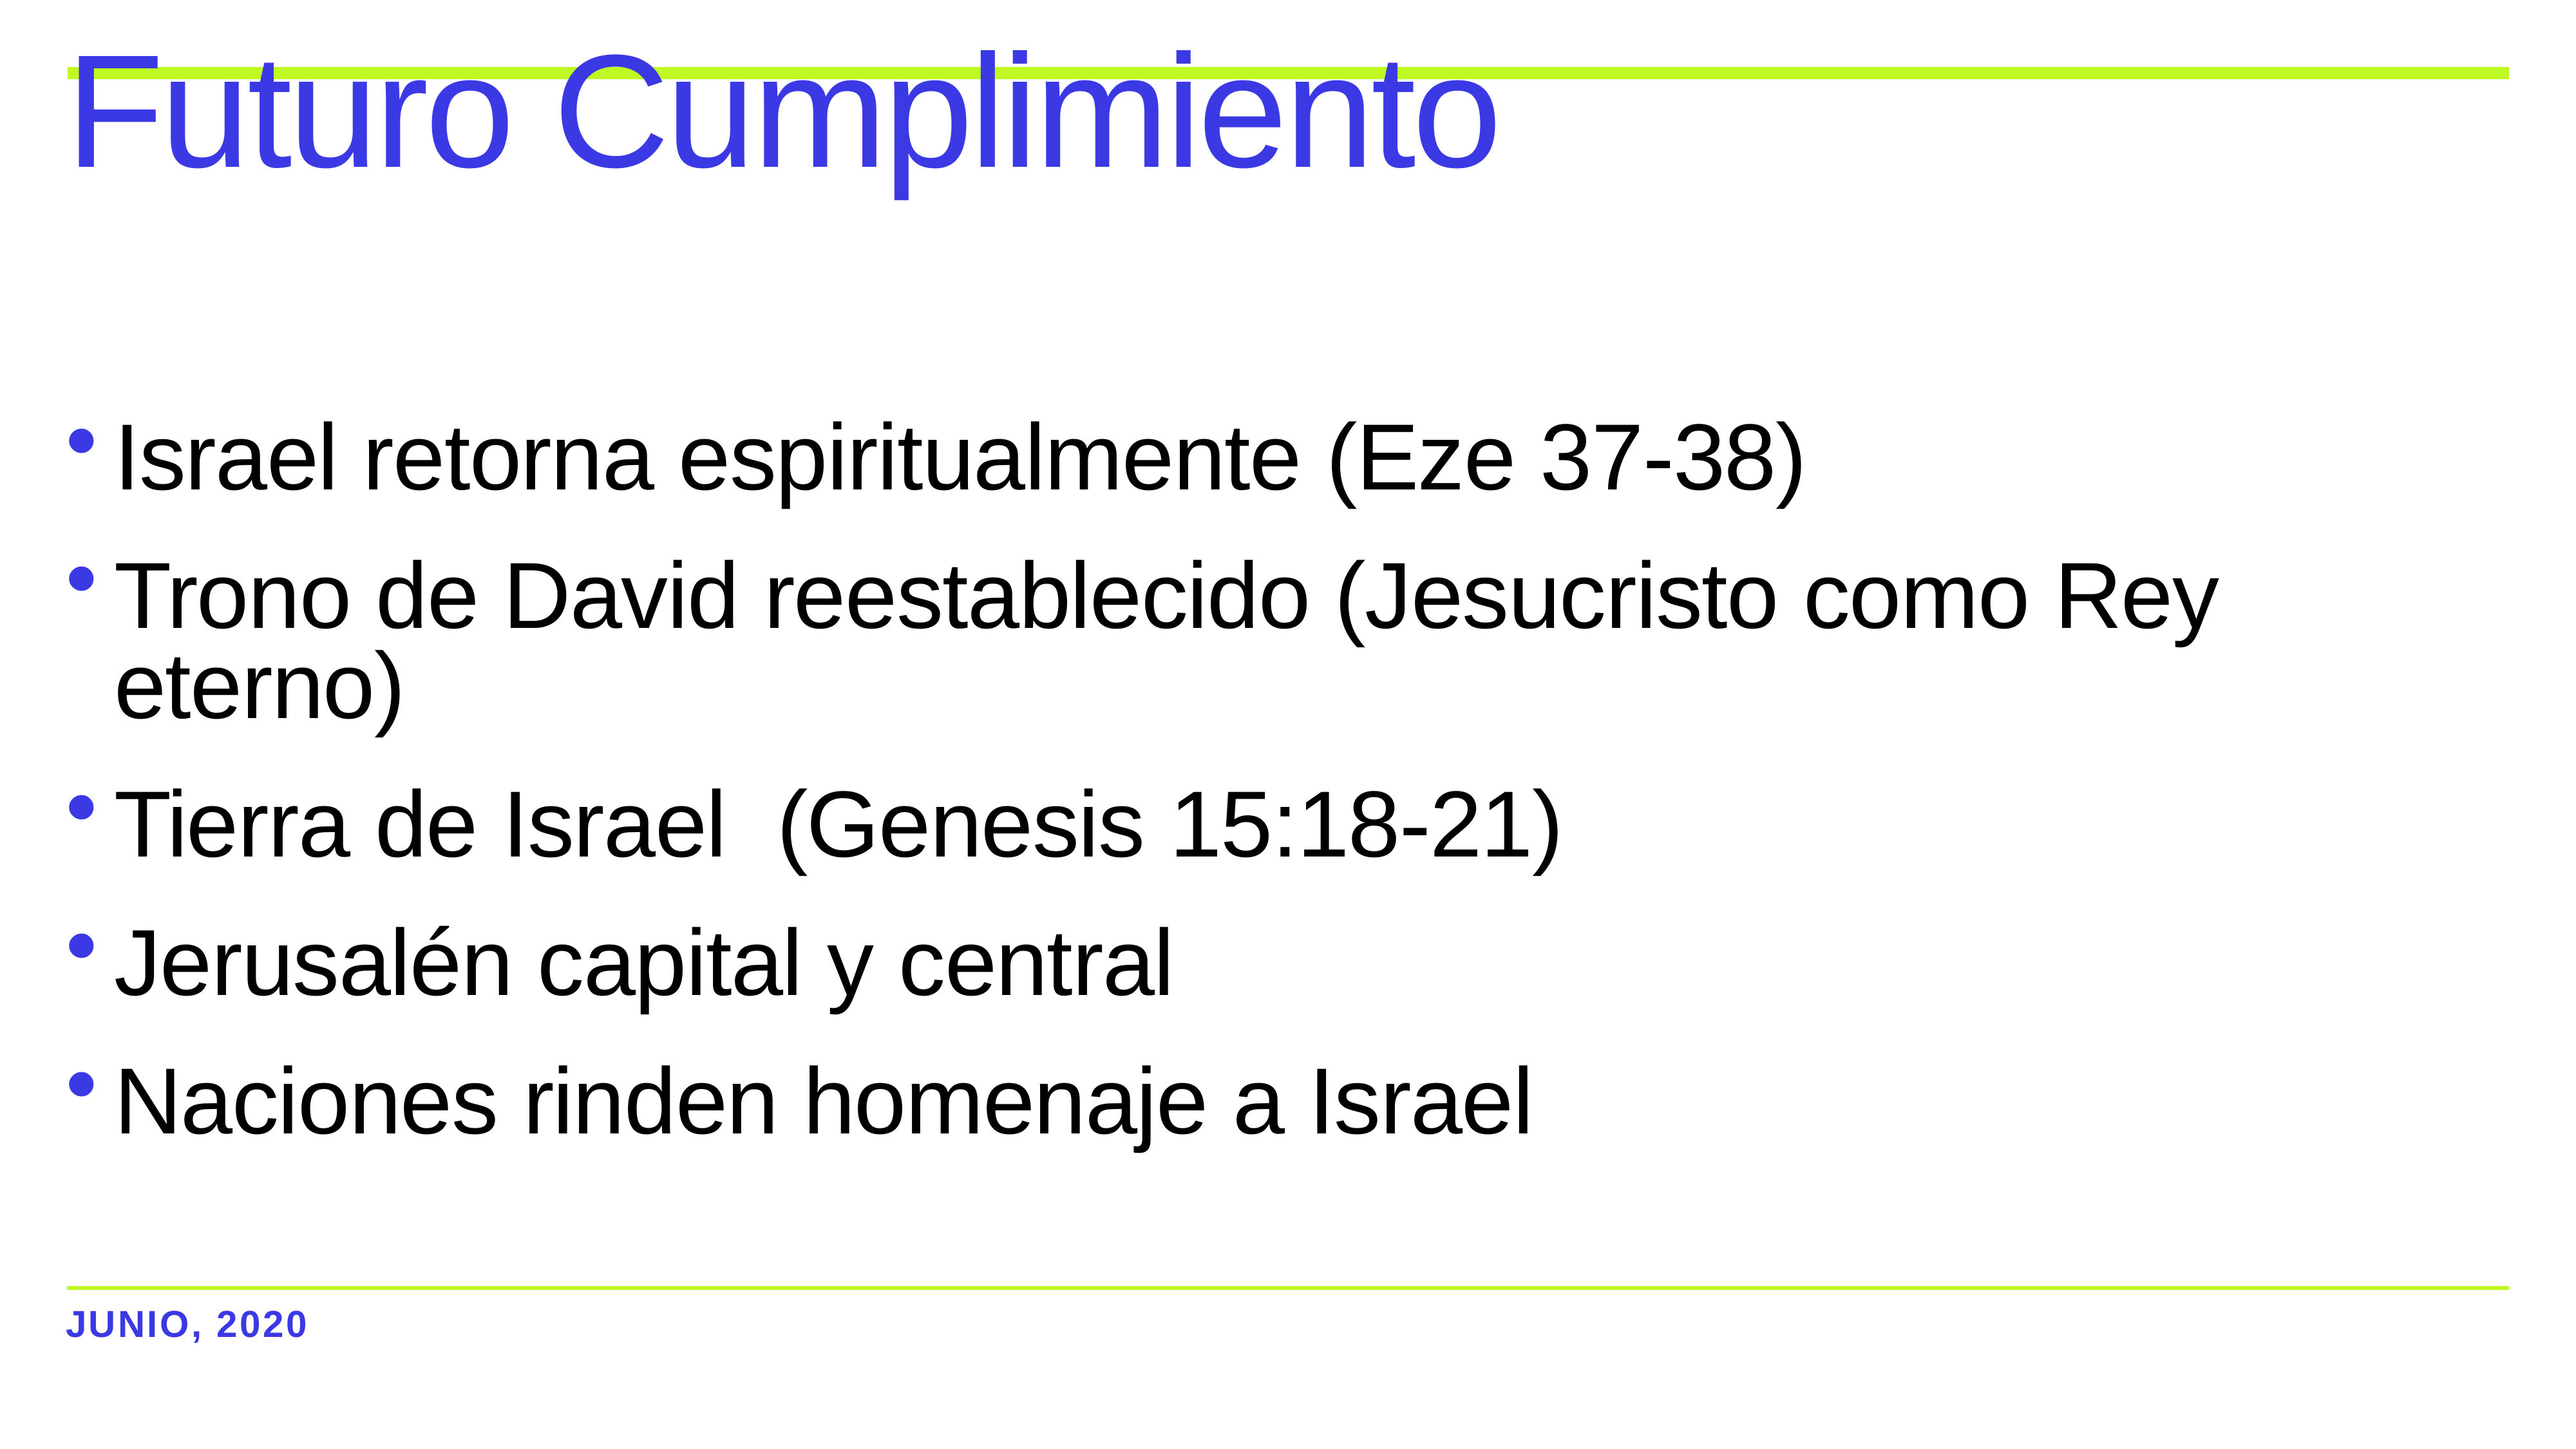

# Futuro Cumplimiento
Israel retorna espiritualmente (Eze 37-38)
Trono de David reestablecido (Jesucristo como Rey eterno)
Tierra de Israel  (Genesis 15:18-21)
Jerusalén capital y central
Naciones rinden homenaje a Israel
JunIO, 2020